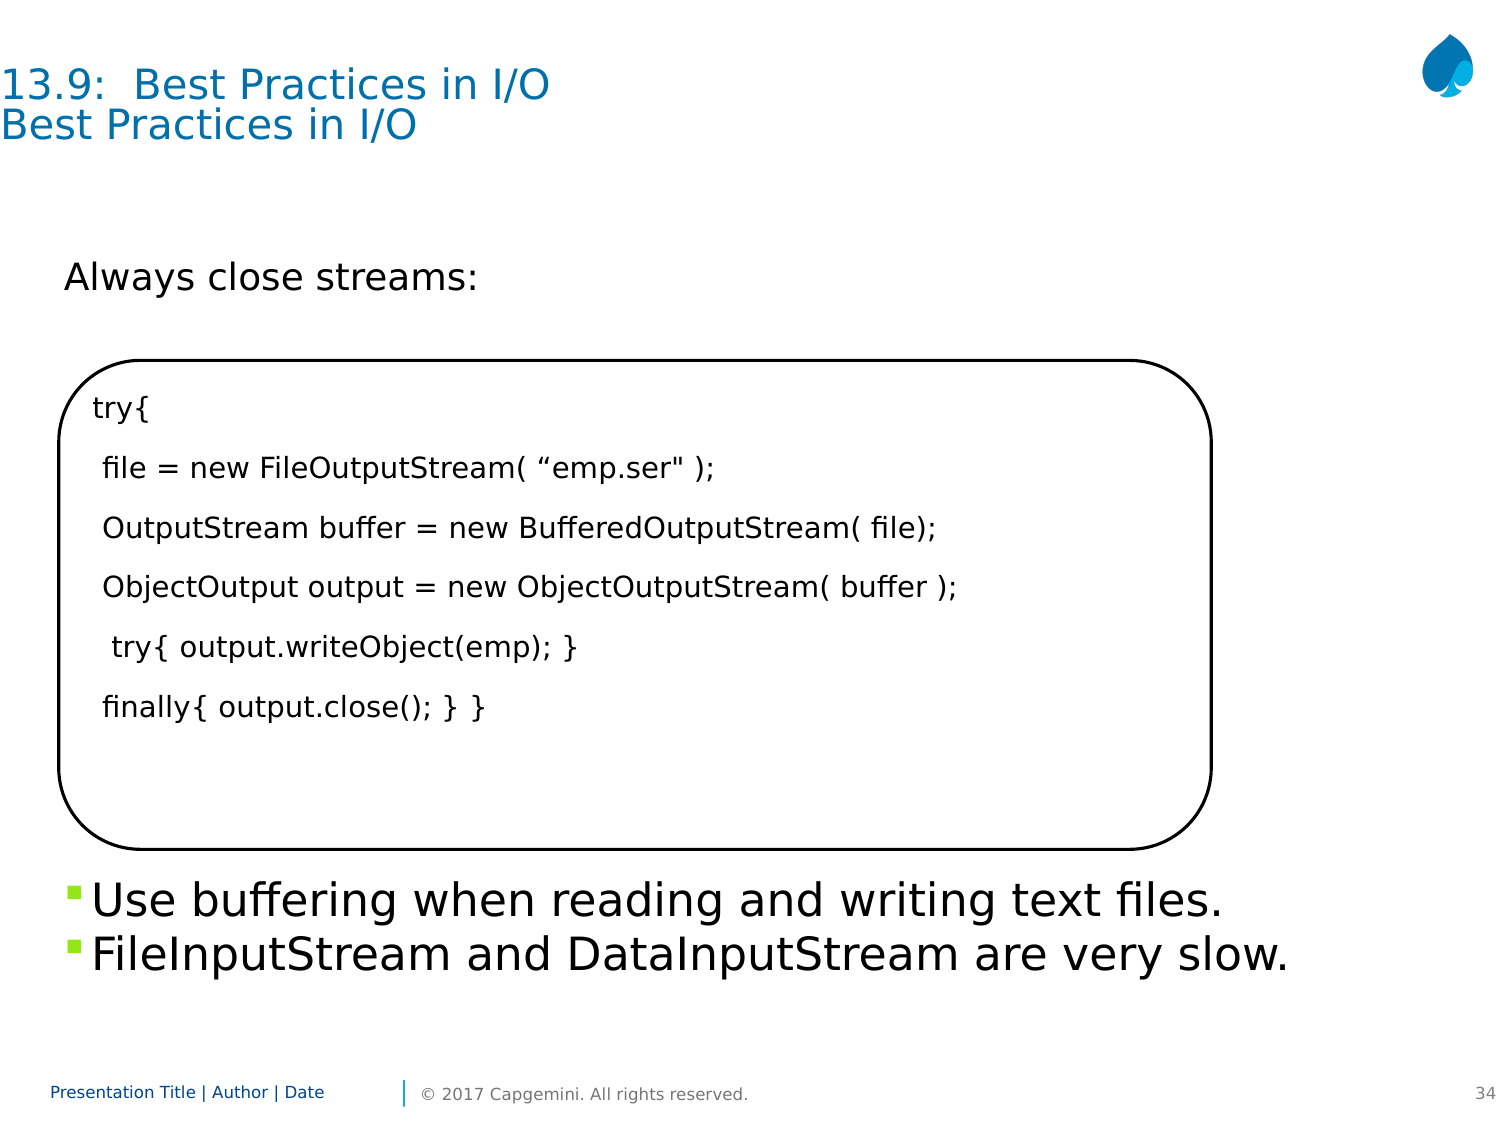

13.9:  Best Practices in I/O
Best Practices in I/O
Always close streams:

   try{
file = new FileOutputStream( “emp.ser" );
OutputStream buffer = new BufferedOutputStream( file);
ObjectOutput output = new ObjectOutputStream( buffer );
 try{ output.writeObject(emp); }
finally{ output.close(); } }

Use buffering when reading and writing text files.
FileInputStream and DataInputStream are very slow.